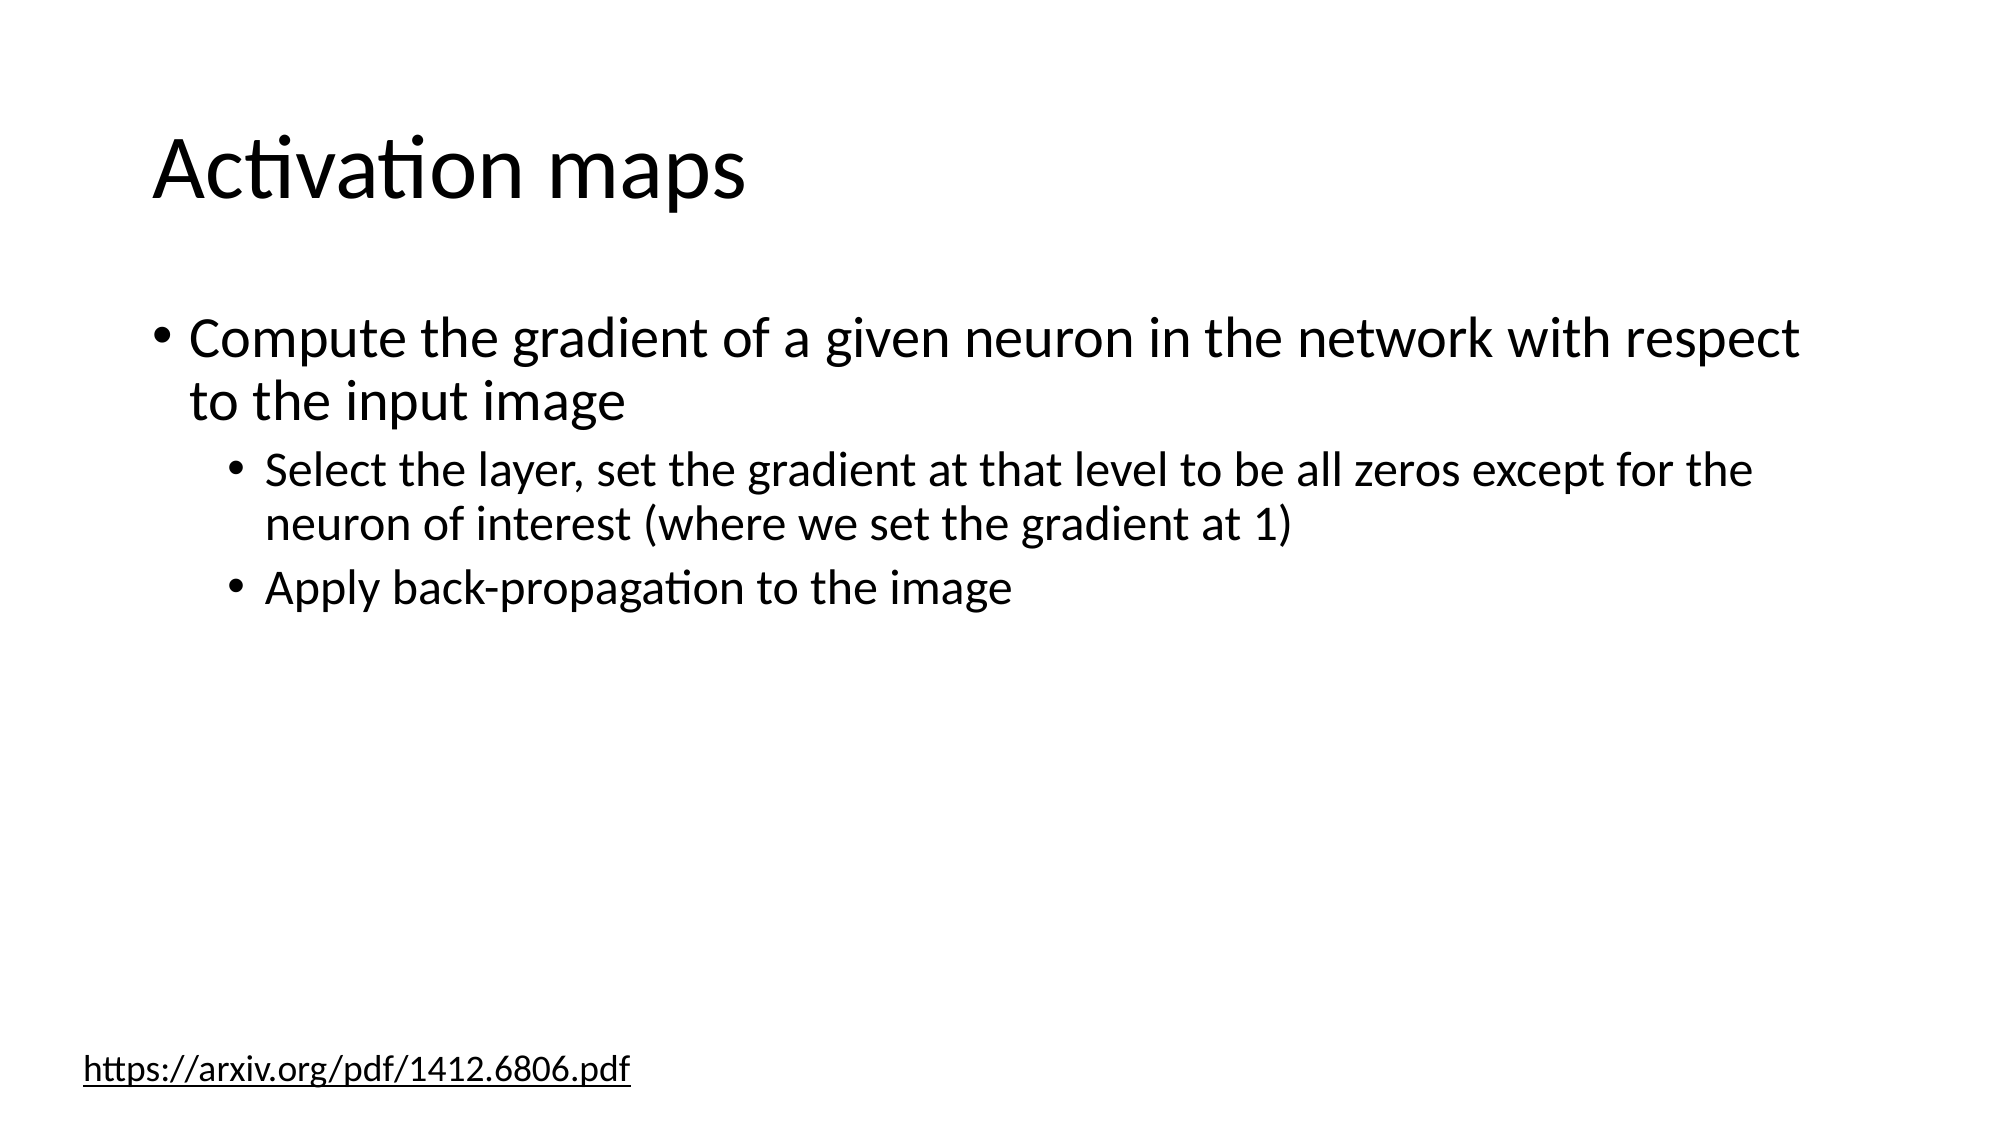

# Activation maps
Compute the gradient of a given neuron in the network with respect to the input image
Select the layer, set the gradient at that level to be all zeros except for the neuron of interest (where we set the gradient at 1)
Apply back-propagation to the image
https://arxiv.org/pdf/1412.6806.pdf